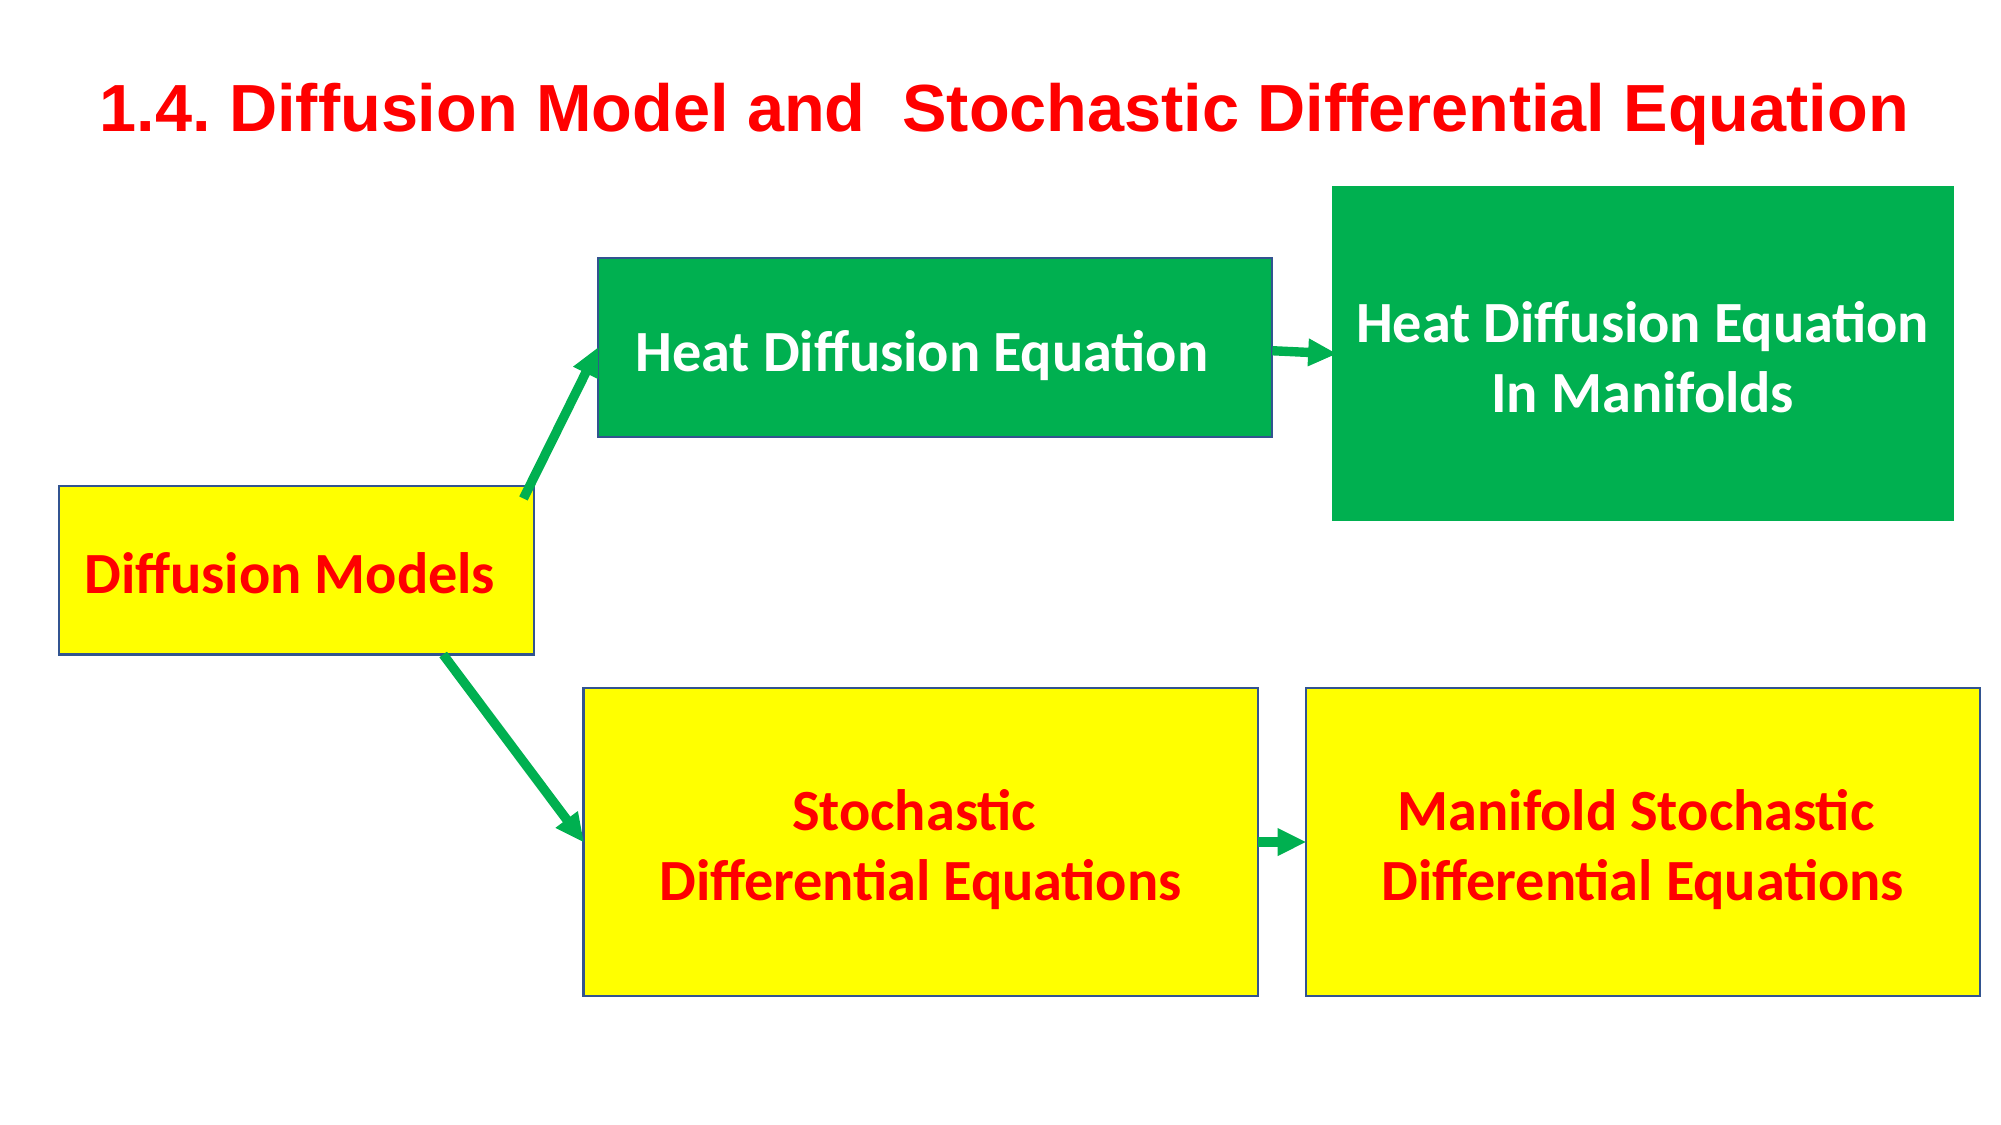

1.4. Diffusion Model and  Stochastic Differential Equation
Heat Diffusion Equation
In Manifolds
Heat Diffusion Equation
Diffusion Models
Stochastic
Differential Equations
Manifold Stochastic
Differential Equations